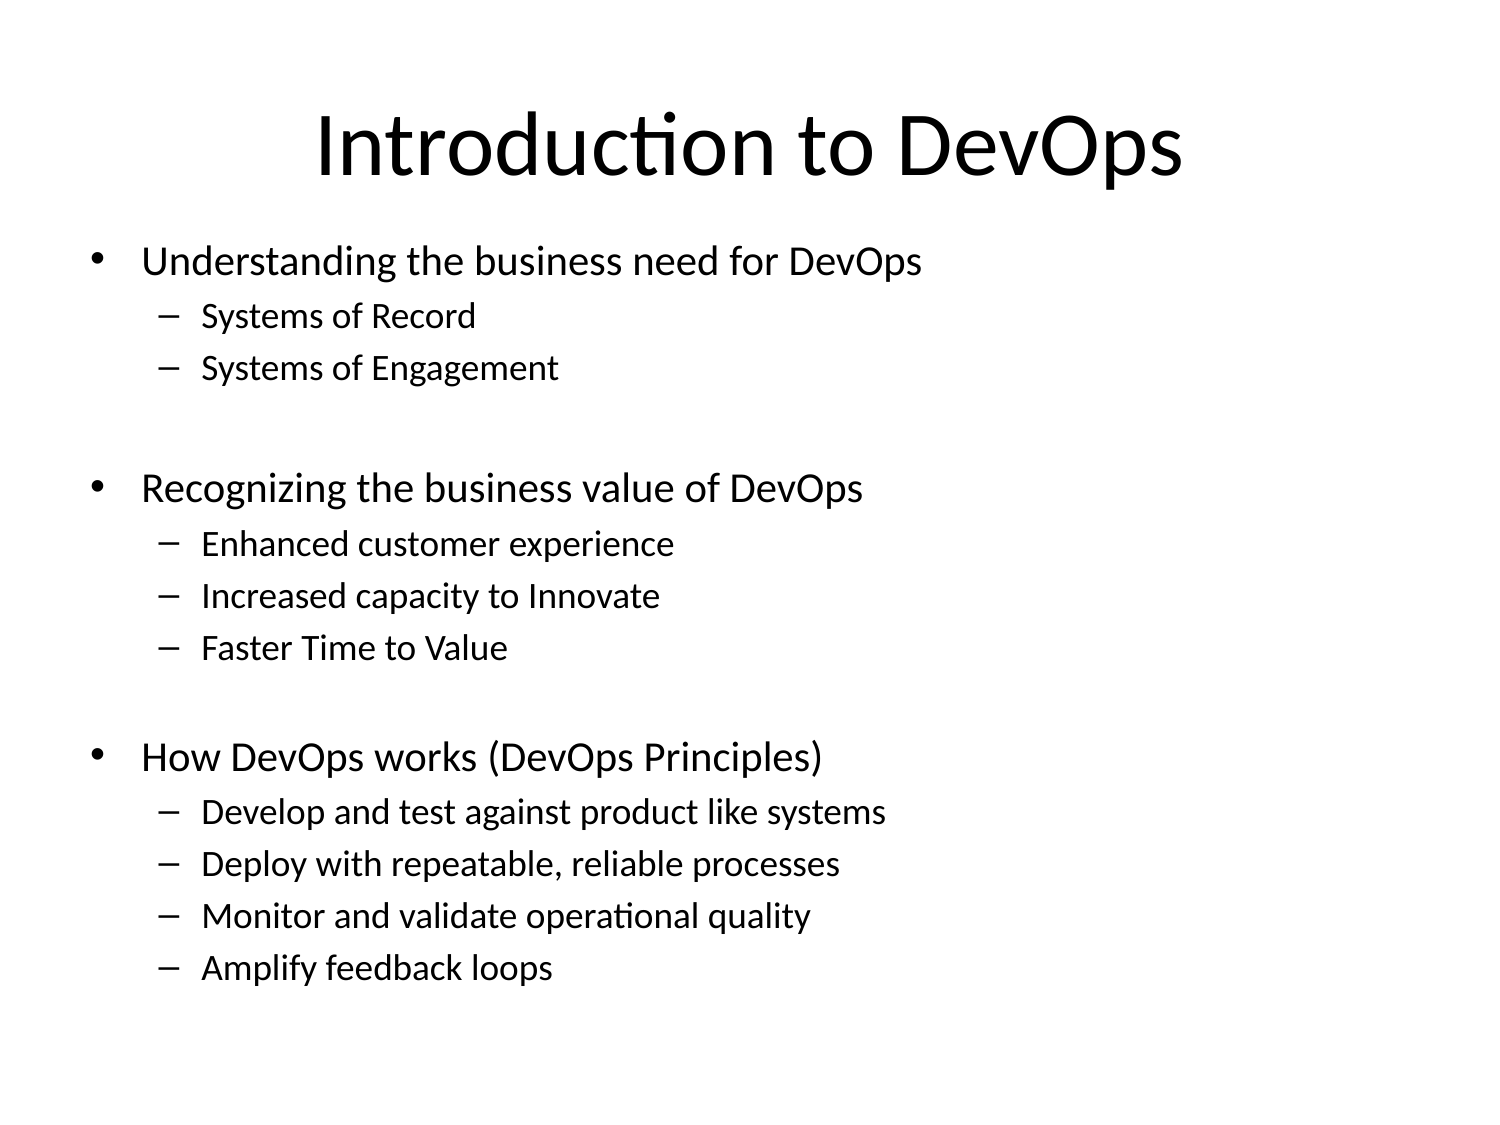

# Introduction to DevOps
Understanding the business need for DevOps
Systems of Record
Systems of Engagement

Recognizing the business value of DevOps
Enhanced customer experience
Increased capacity to Innovate
Faster Time to Value

How DevOps works (DevOps Principles)
Develop and test against product like systems
Deploy with repeatable, reliable processes
Monitor and validate operational quality
Amplify feedback loops